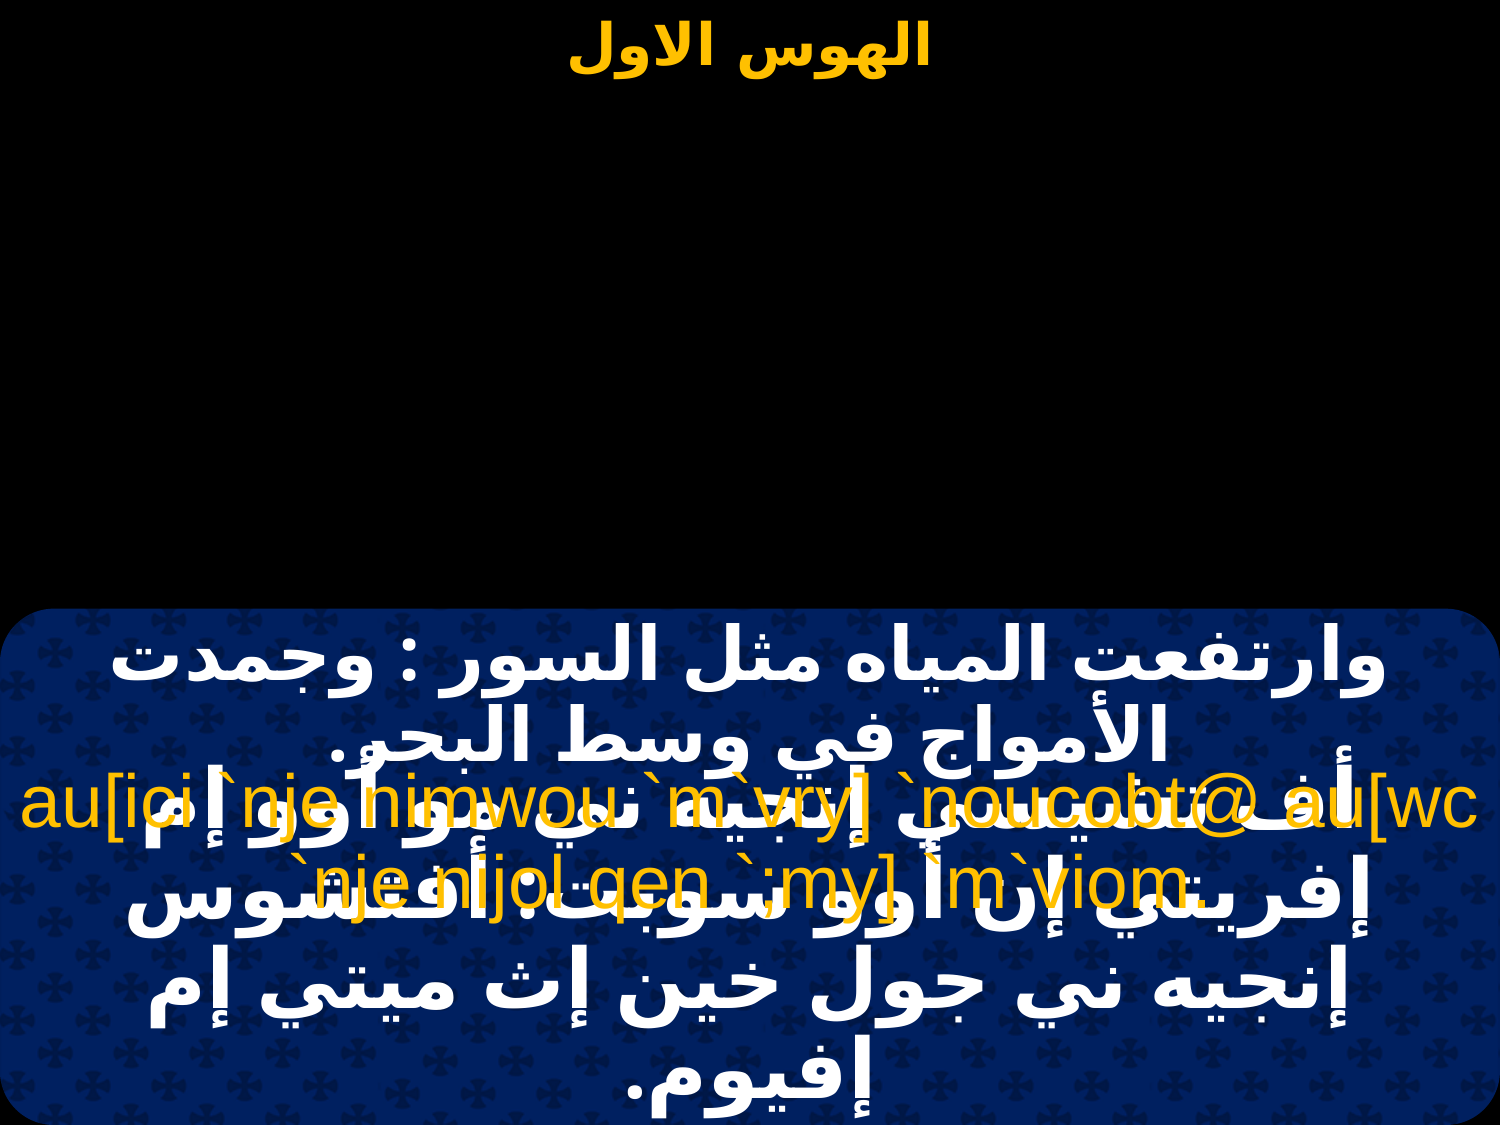

#
وارتفعت المياه مثل السور : وجمدت الأمواج في وسط البحر.
au[ici `nje nimwou `m`vry] `noucobt@ au[wc `nje nijol qen `;my] `m`viom.
أف تشيسي إنجيه ني مو أوو إم إفريتي إن أوو سوبت: أفتشوس إنجيه ني جول خين إث ميتي إم إفيوم.